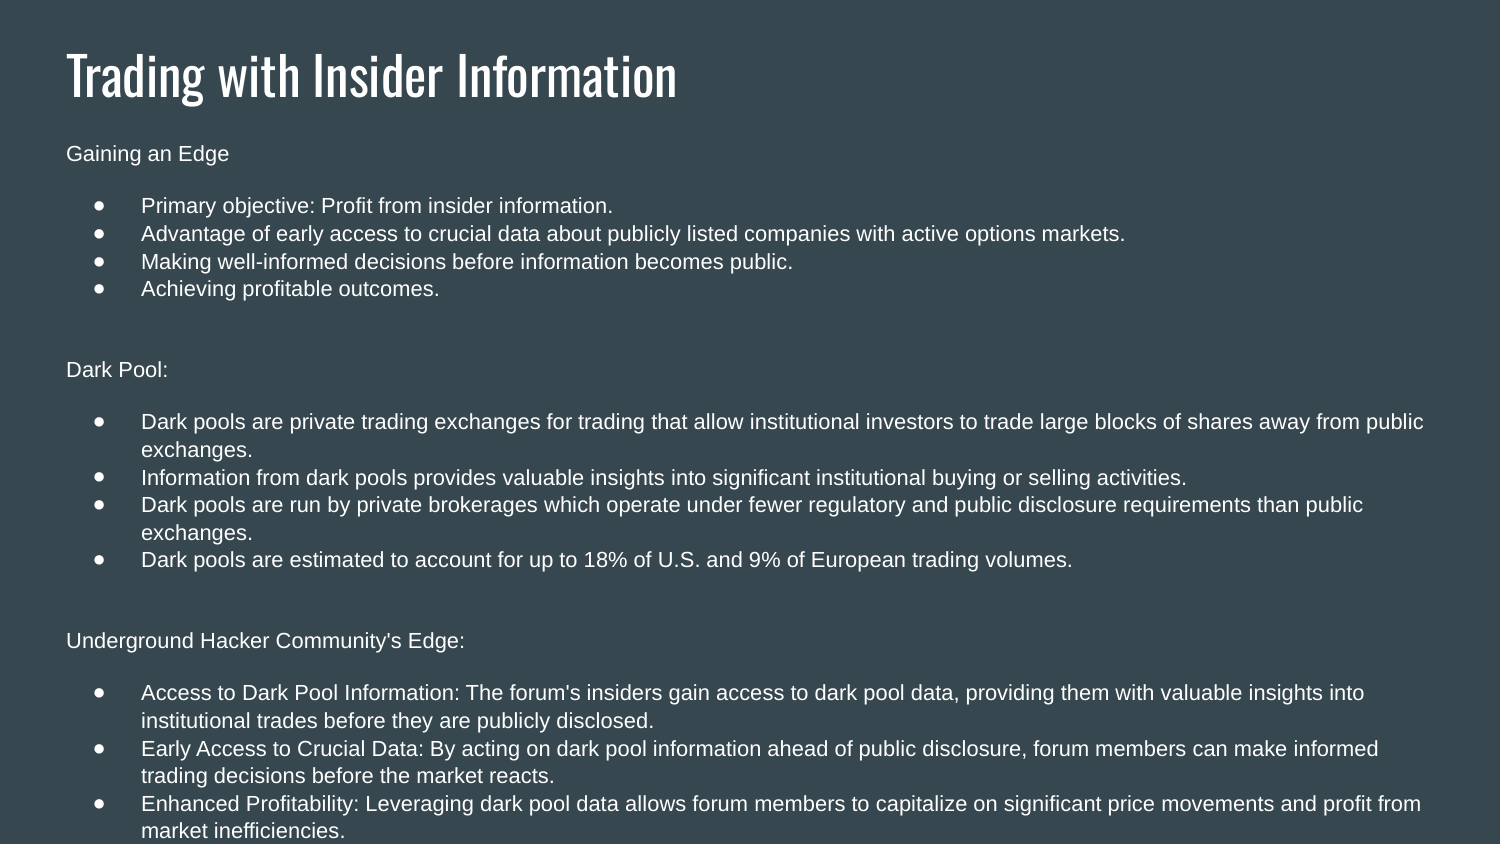

# Trading with Insider Information
Gaining an Edge
Primary objective: Profit from insider information.
Advantage of early access to crucial data about publicly listed companies with active options markets.
Making well-informed decisions before information becomes public.
Achieving profitable outcomes.
Dark Pool:
Dark pools are private trading exchanges for trading that allow institutional investors to trade large blocks of shares away from public exchanges.
Information from dark pools provides valuable insights into significant institutional buying or selling activities.
Dark pools are run by private brokerages which operate under fewer regulatory and public disclosure requirements than public exchanges.
Dark pools are estimated to account for up to 18% of U.S. and 9% of European trading volumes.
Underground Hacker Community's Edge:
Access to Dark Pool Information: The forum's insiders gain access to dark pool data, providing them with valuable insights into institutional trades before they are publicly disclosed.
Early Access to Crucial Data: By acting on dark pool information ahead of public disclosure, forum members can make informed trading decisions before the market reacts.
Enhanced Profitability: Leveraging dark pool data allows forum members to capitalize on significant price movements and profit from market inefficiencies.